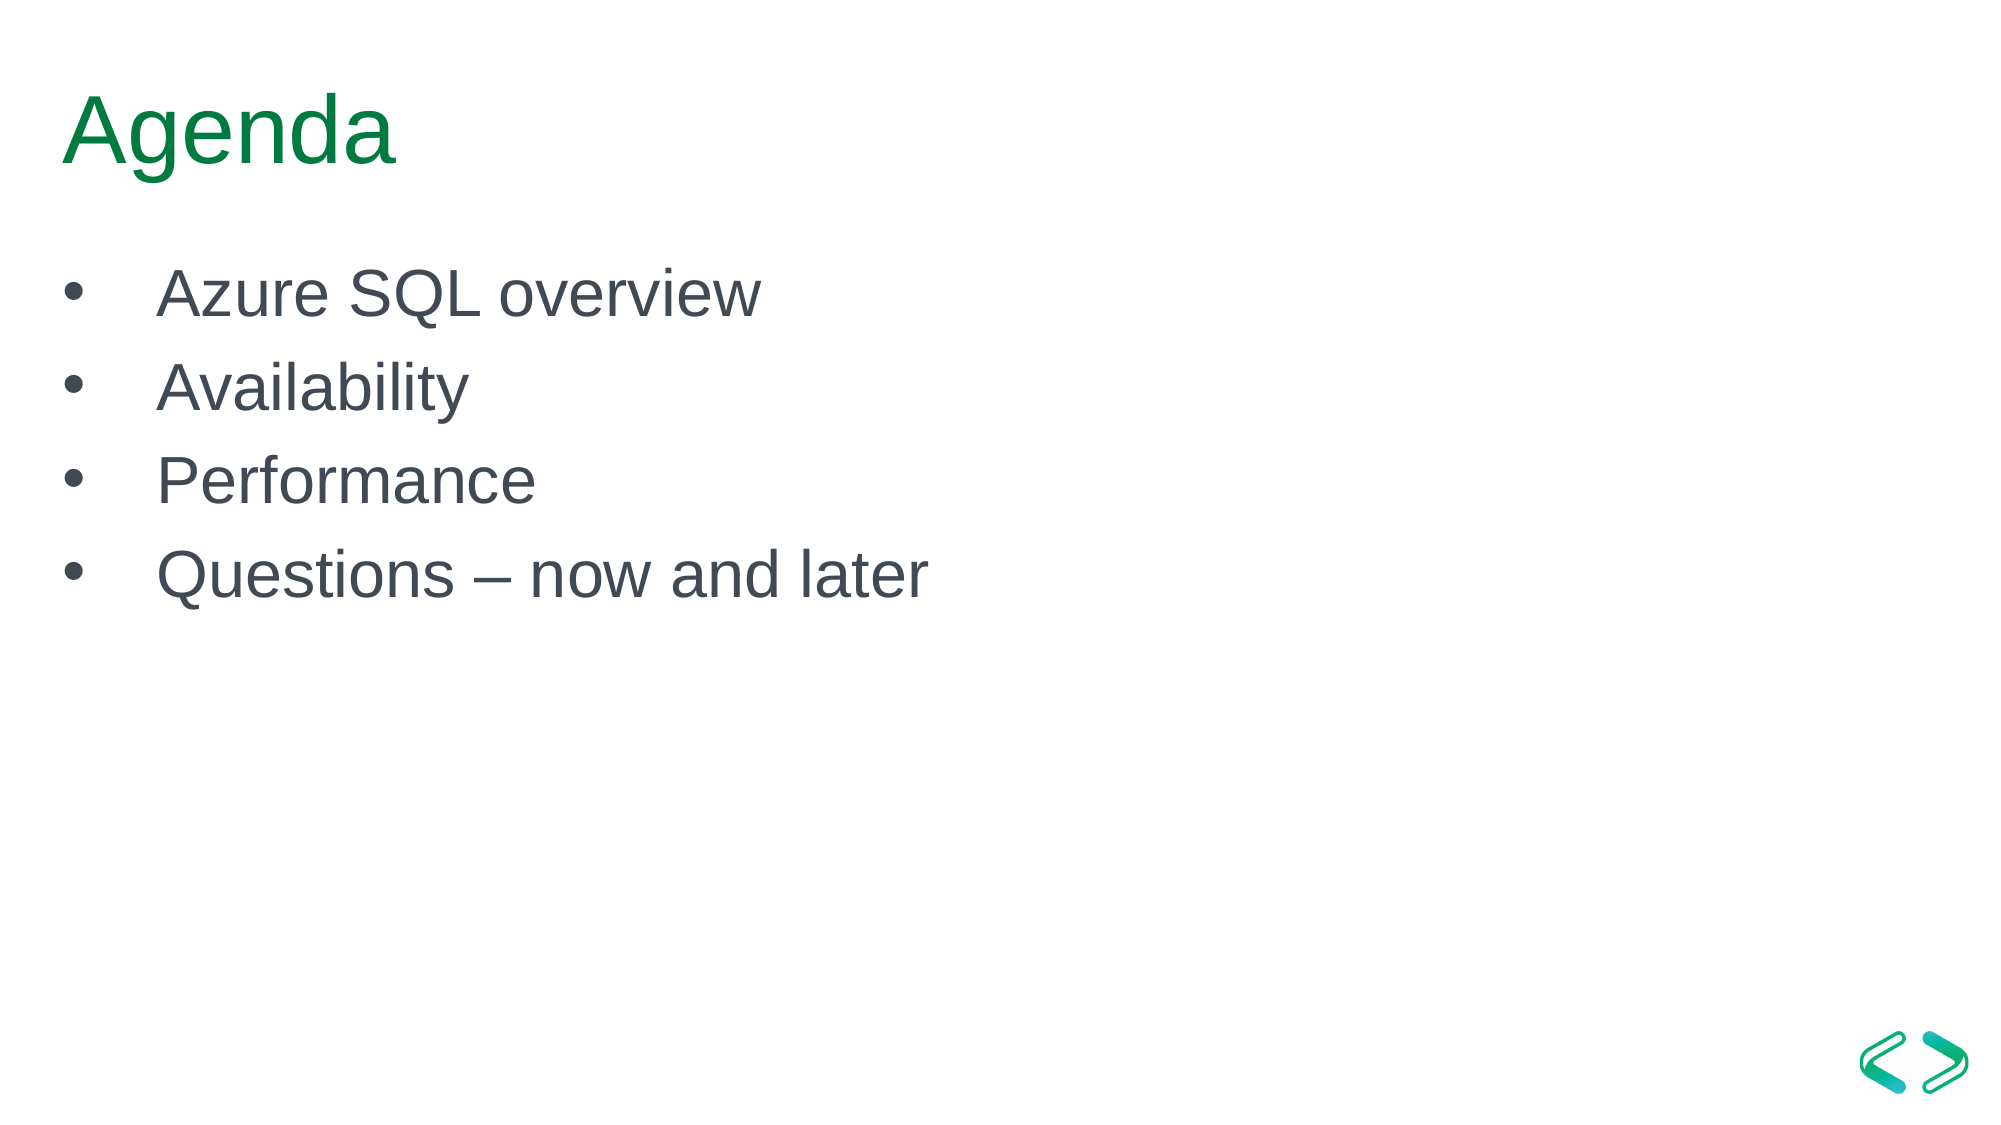

# Agenda
Azure SQL overview
Availability
Performance
Questions – now and later